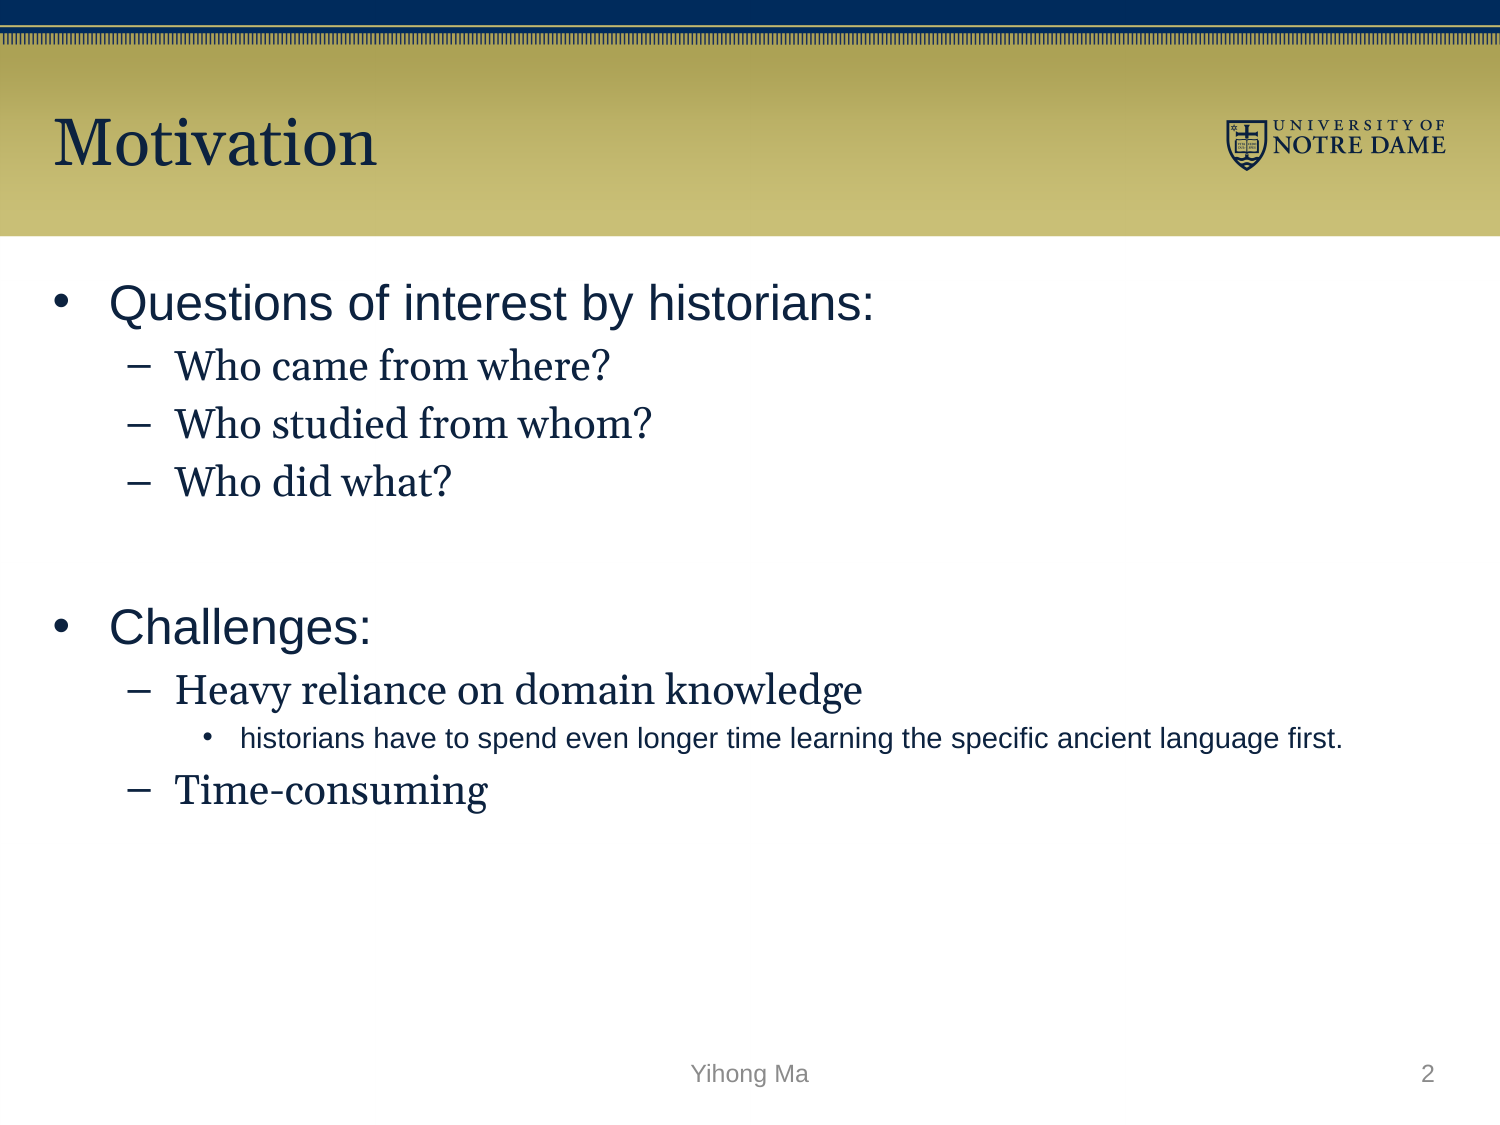

# Motivation
Questions of interest by historians:
Who came from where?
Who studied from whom?
Who did what?

Challenges:
Heavy reliance on domain knowledge
historians have to spend even longer time learning the specific ancient language first.
Time-consuming

Yihong Ma
2